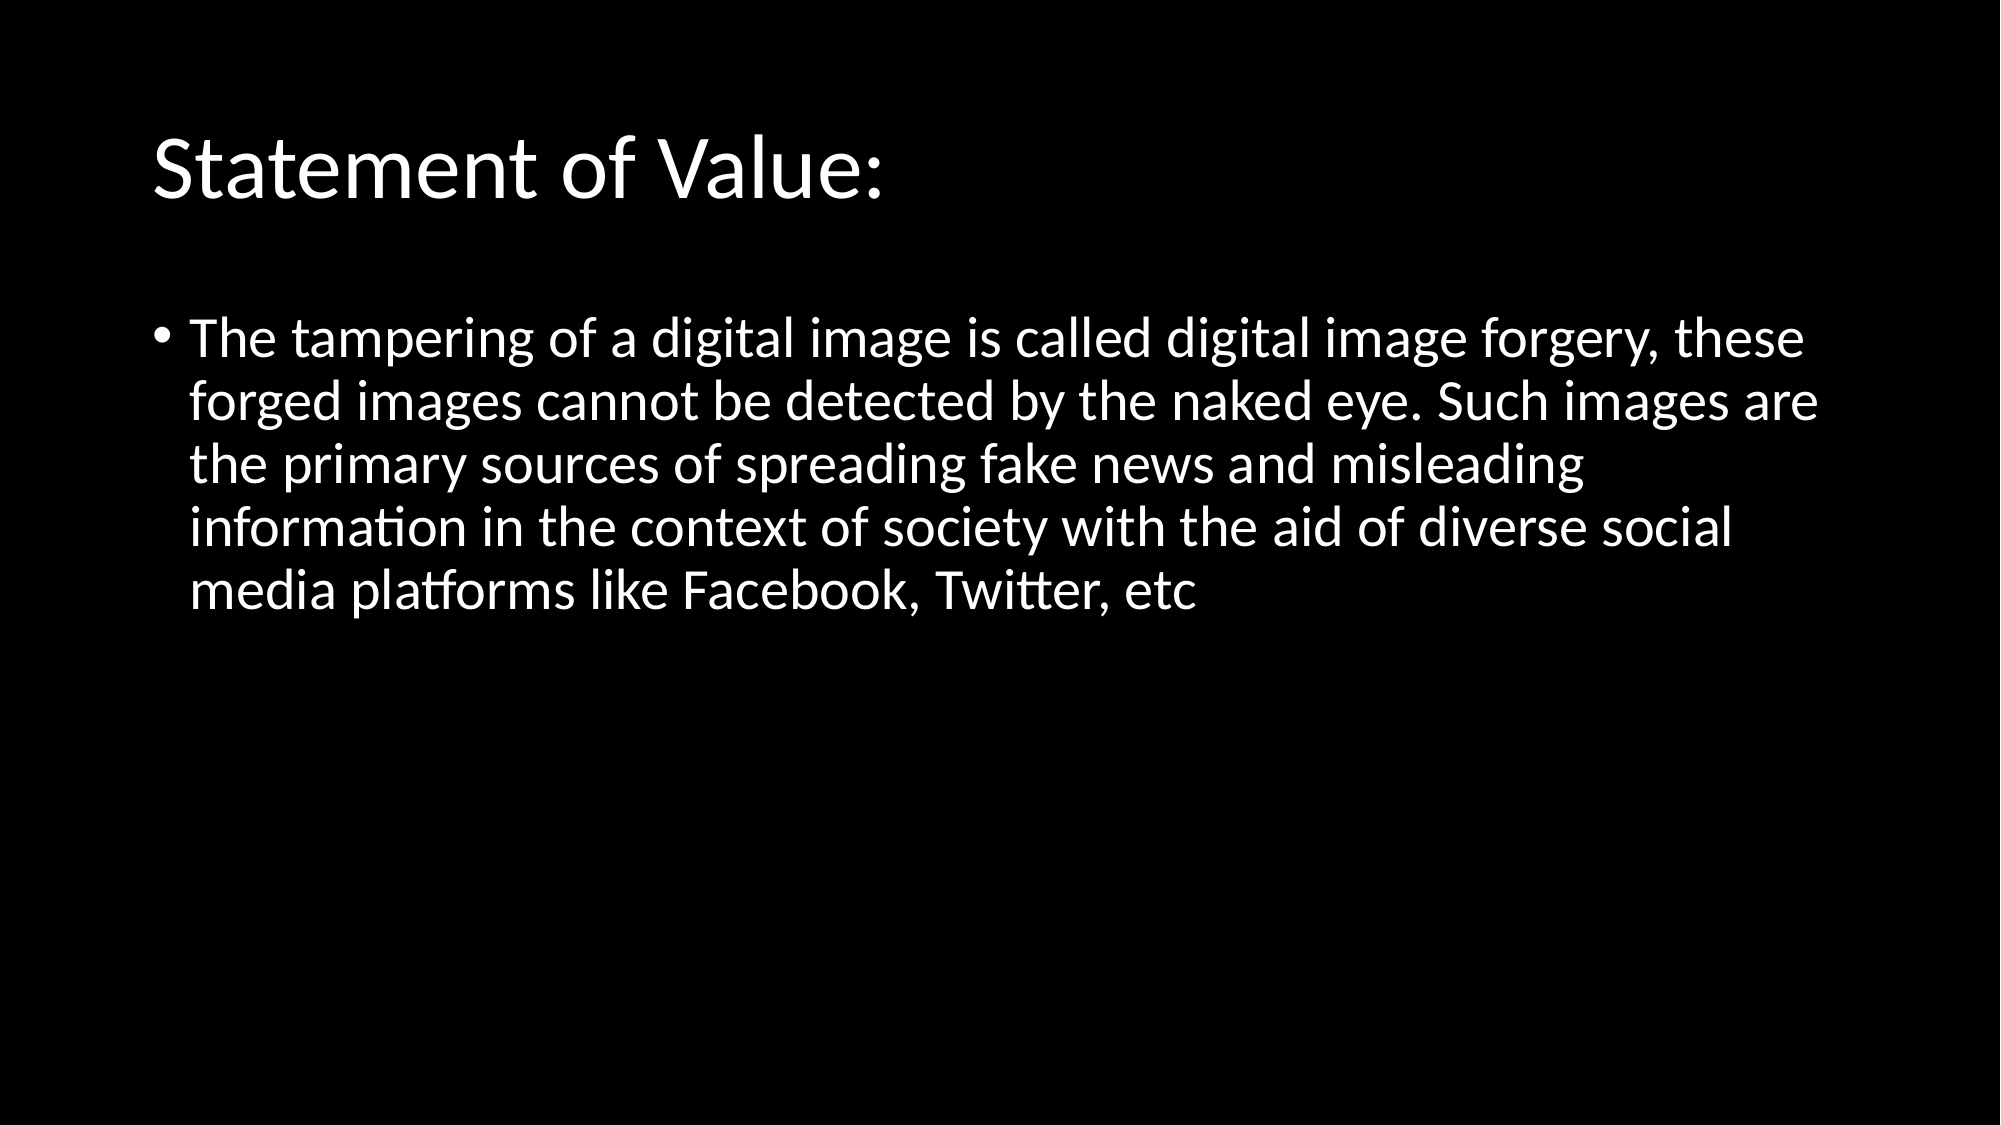

# Statement of Value:
The tampering of a digital image is called digital image forgery, these forged images cannot be detected by the naked eye. Such images are the primary sources of spreading fake news and misleading information in the context of society with the aid of diverse social media platforms like Facebook, Twitter, etc